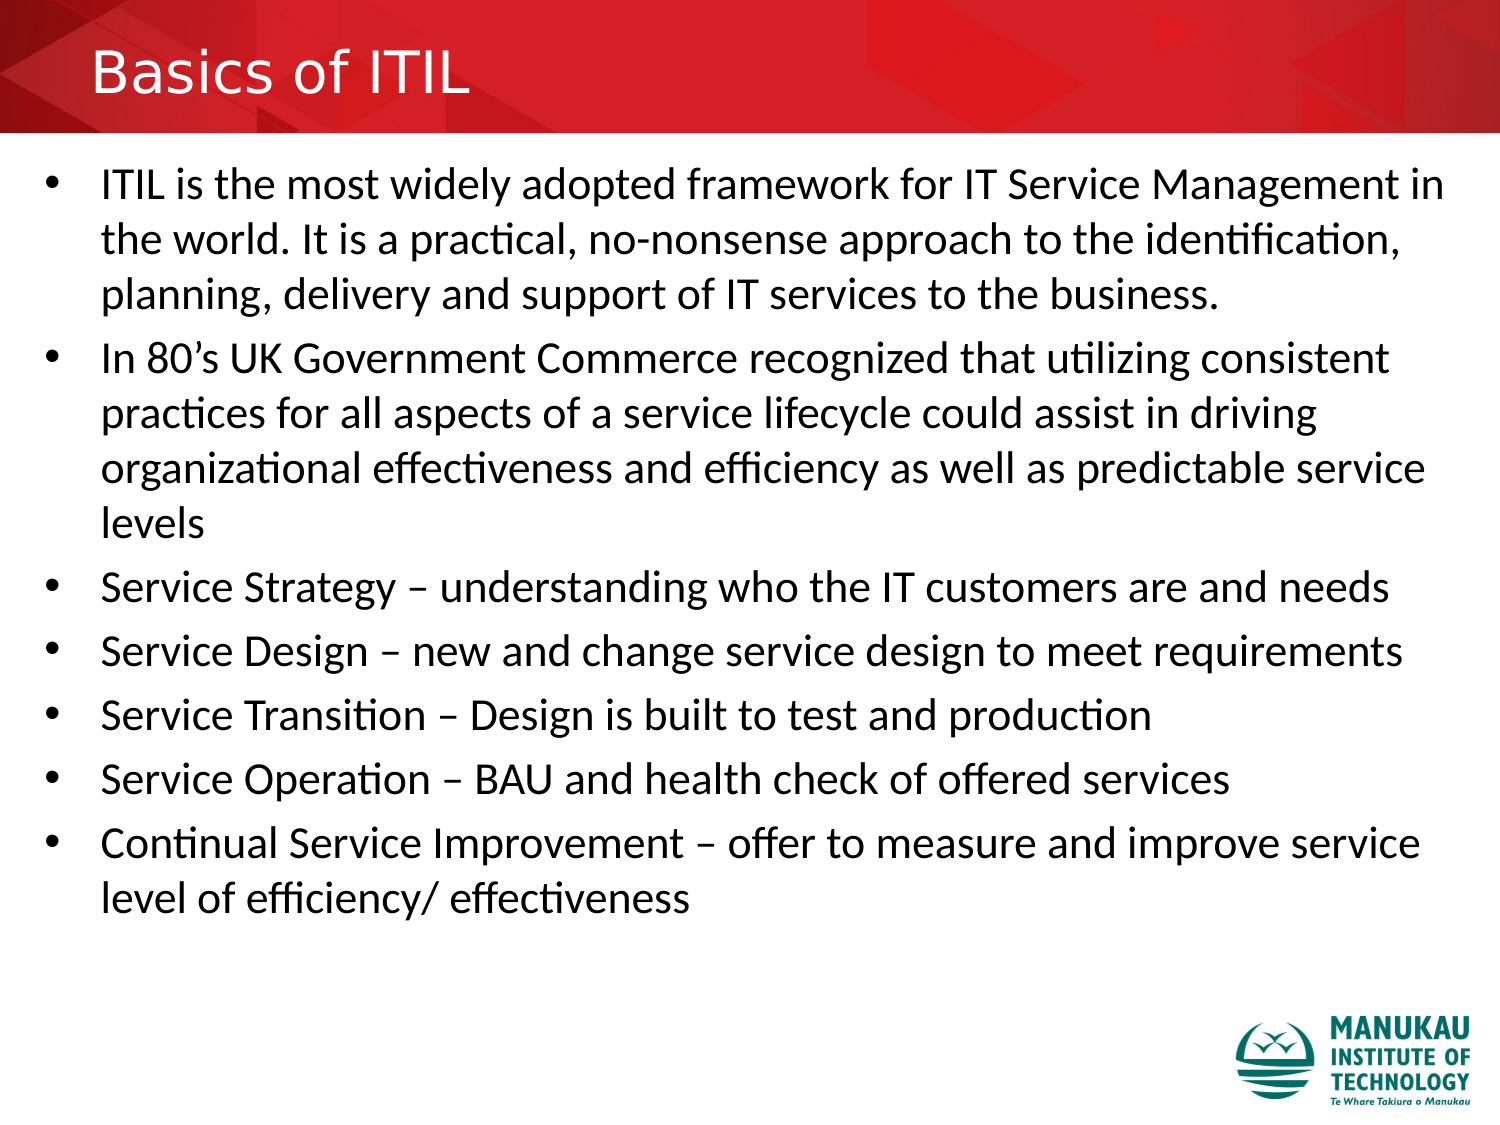

# Basics of ITIL
ITIL is the most widely adopted framework for IT Service Management in the world. It is a practical, no-nonsense approach to the identification, planning, delivery and support of IT services to the business.
In 80’s UK Government Commerce recognized that utilizing consistent practices for all aspects of a service lifecycle could assist in driving organizational effectiveness and efficiency as well as predictable service levels
Service Strategy – understanding who the IT customers are and needs
Service Design – new and change service design to meet requirements
Service Transition – Design is built to test and production
Service Operation – BAU and health check of offered services
Continual Service Improvement – offer to measure and improve service level of efficiency/ effectiveness